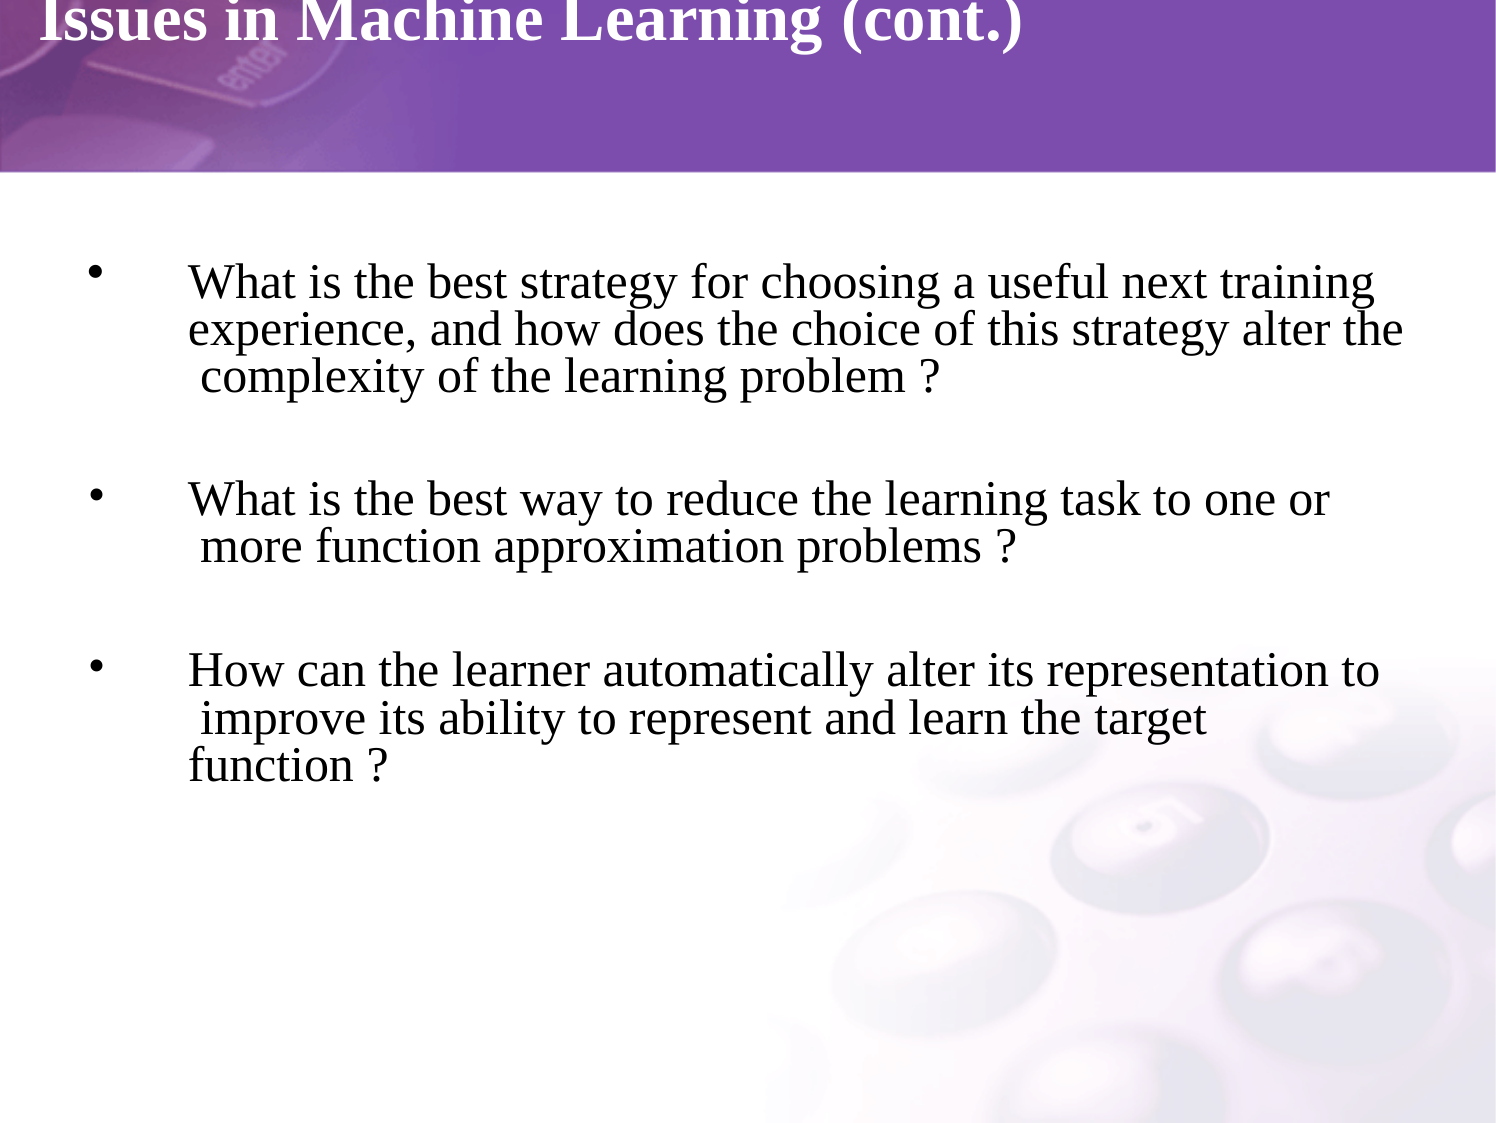

# Issues in Machine Learning (cont.)
What is the best strategy for choosing a useful next training  experience, and how does the choice of this strategy alter the  complexity of the learning problem ?

What is the best way to reduce the learning task to one or  more function approximation problems ?

How can the learner automatically alter its representation to  improve its ability to represent and learn the target
function ?